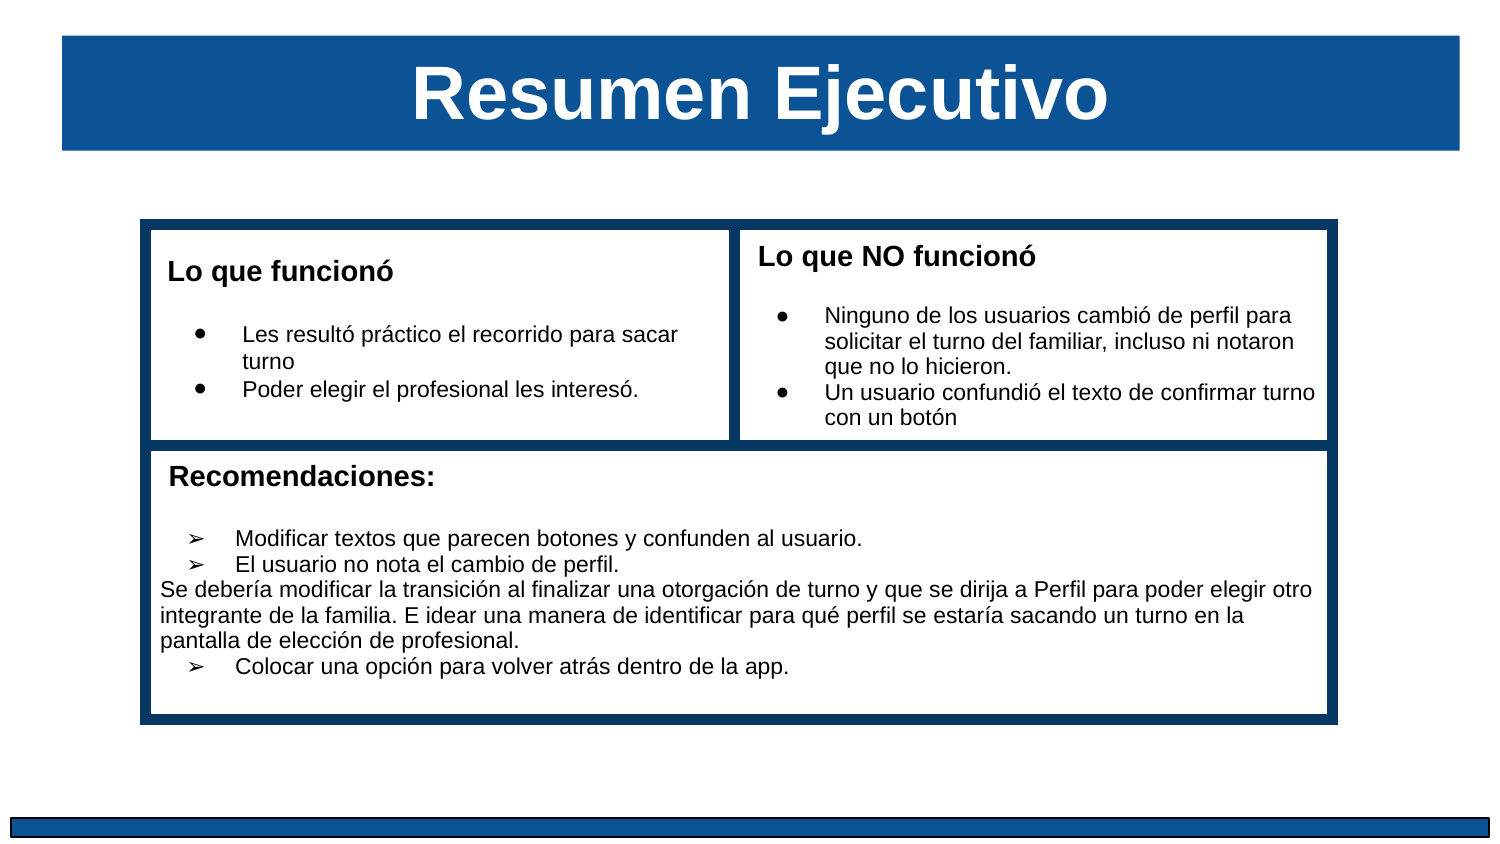

Resumen Ejecutivo

|  | Lo que NO funcionó Ninguno de los usuarios cambió de perfil para solicitar el turno del familiar, incluso ni notaron que no lo hicieron. Un usuario confundió el texto de confirmar turno con un botón |
| --- | --- |
| Recomendaciones: Modificar textos que parecen botones y confunden al usuario. El usuario no nota el cambio de perfil. Se debería modificar la transición al finalizar una otorgación de turno y que se dirija a Perfil para poder elegir otro integrante de la familia. E idear una manera de identificar para qué perfil se estaría sacando un turno en la pantalla de elección de profesional. Colocar una opción para volver atrás dentro de la app. |  |
Lo que funcionó

Les resultó práctico el recorrido para sacar turno
Poder elegir el profesional les interesó.